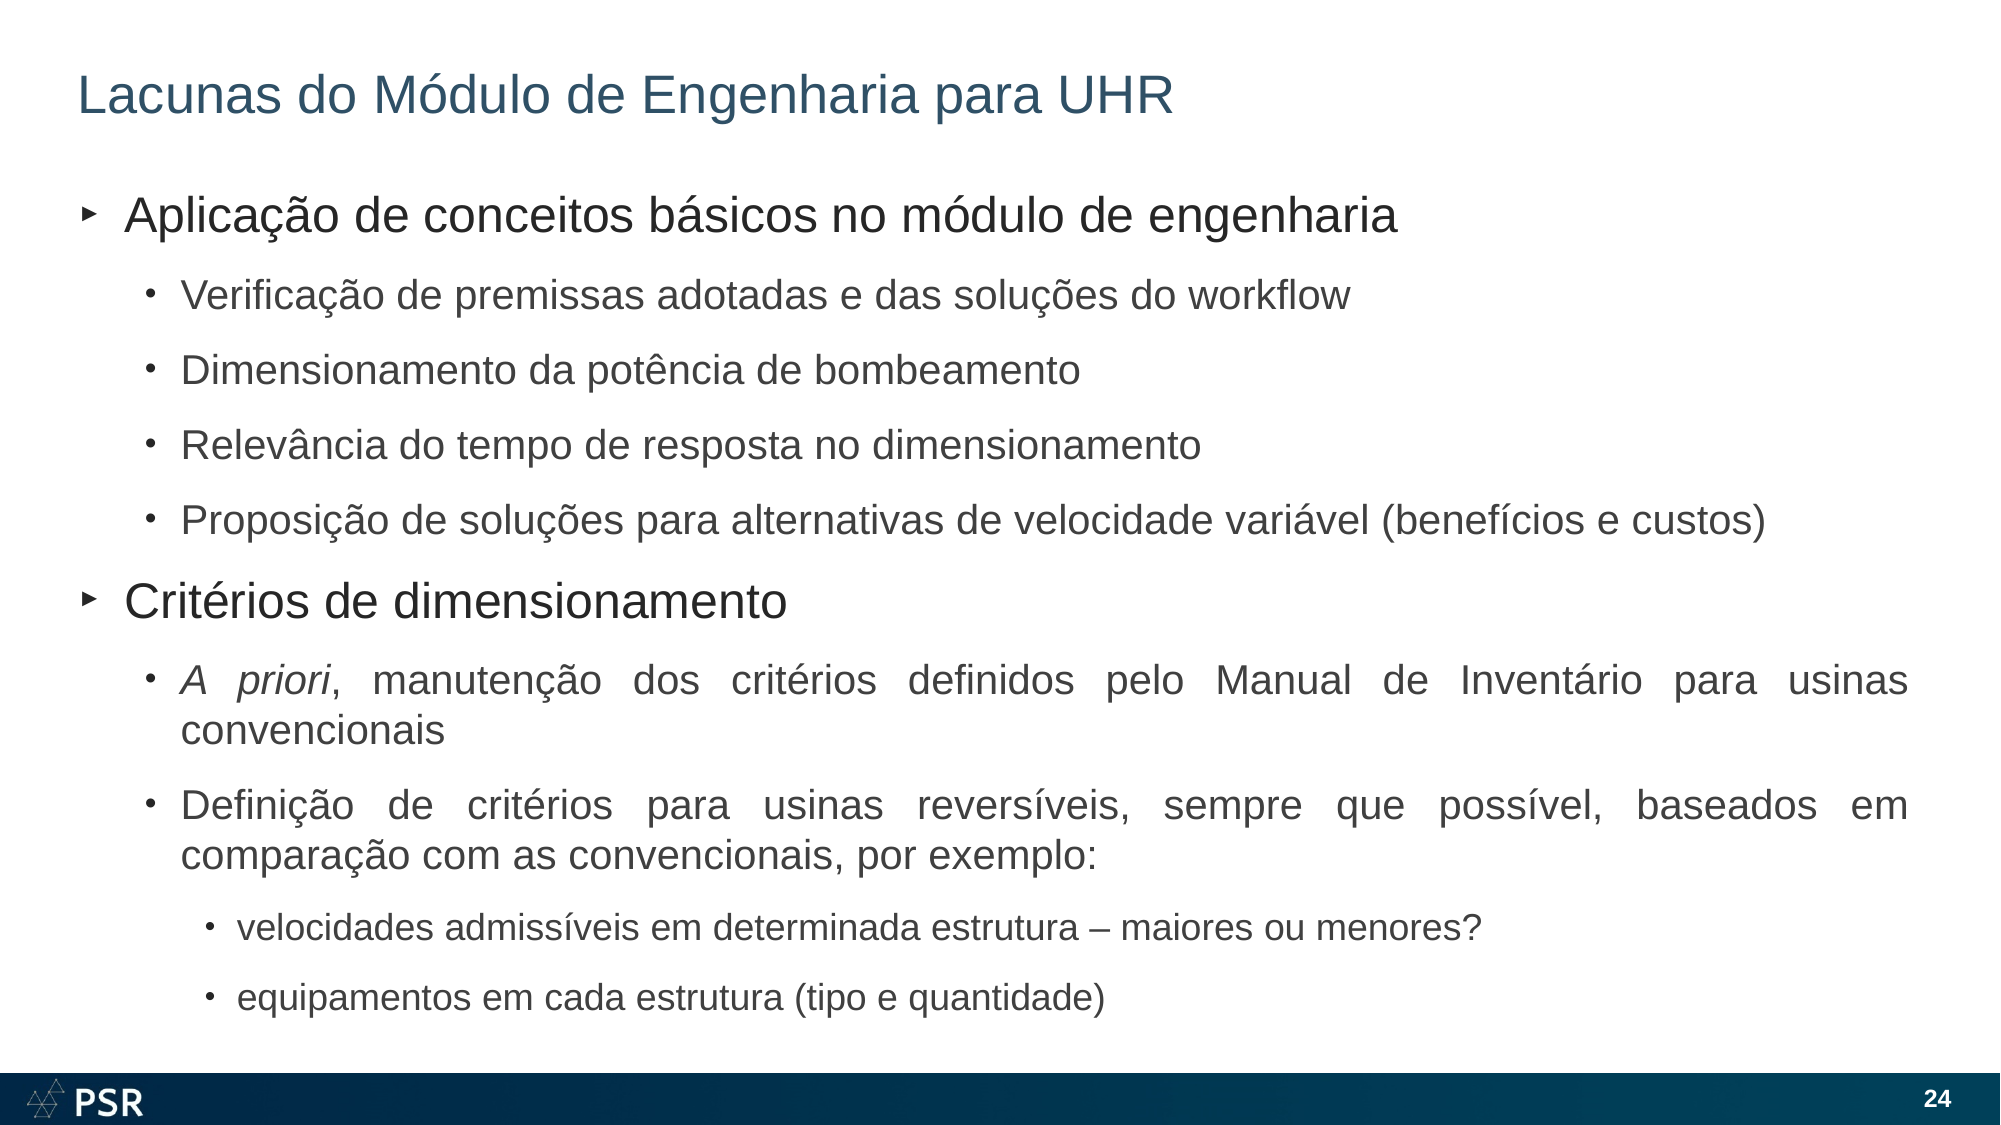

# Lacunas do Módulo de Engenharia para UHR
Aplicação de conceitos básicos no módulo de engenharia
Verificação de premissas adotadas e das soluções do workflow
Dimensionamento da potência de bombeamento
Relevância do tempo de resposta no dimensionamento
Proposição de soluções para alternativas de velocidade variável (benefícios e custos)
Critérios de dimensionamento
A priori, manutenção dos critérios definidos pelo Manual de Inventário para usinas convencionais
Definição de critérios para usinas reversíveis, sempre que possível, baseados em comparação com as convencionais, por exemplo:
velocidades admissíveis em determinada estrutura – maiores ou menores?
equipamentos em cada estrutura (tipo e quantidade)

24